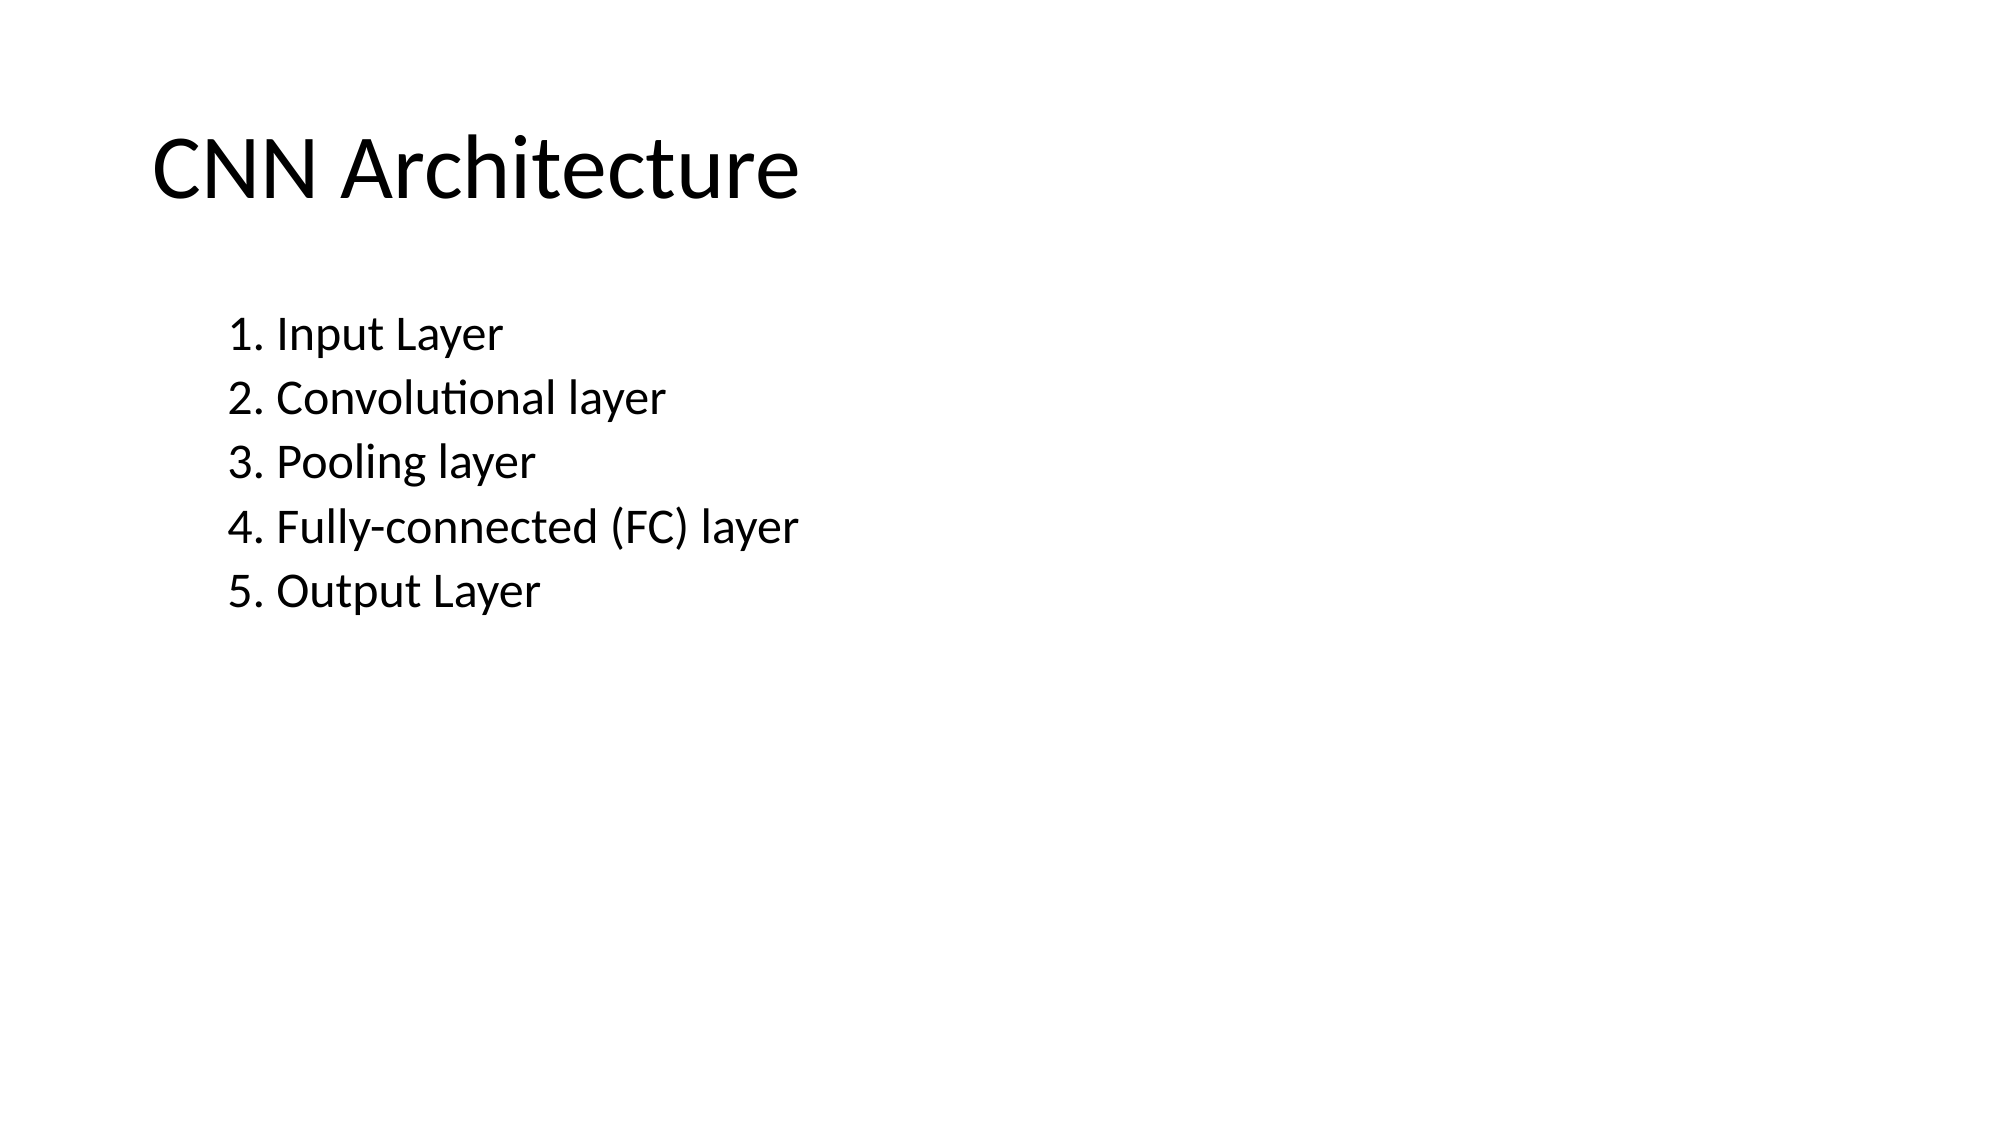

# CNN Architecture
1. Input Layer
2. Convolutional layer
3. Pooling layer
4. Fully-connected (FC) layer
5. Output Layer